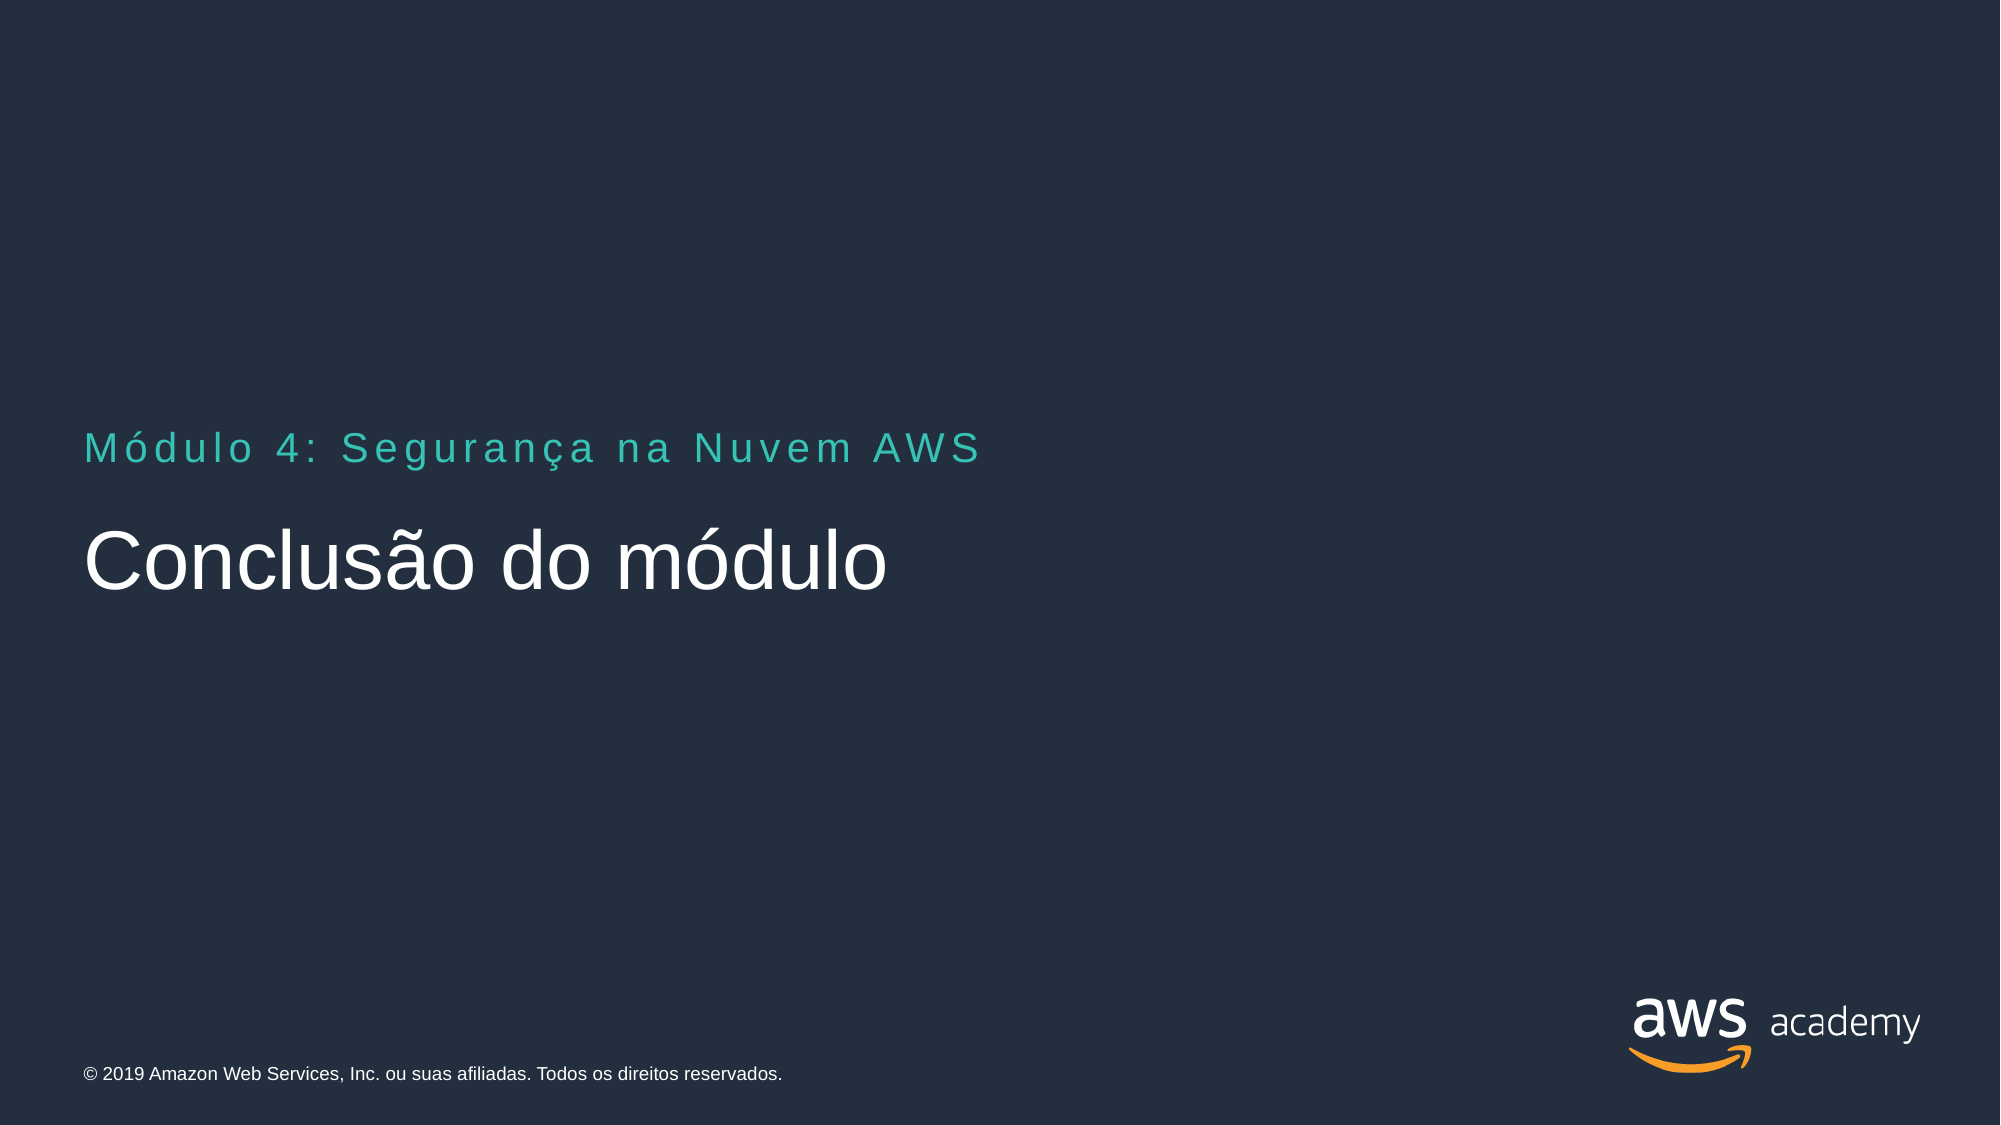

Módulo 4: Segurança na Nuvem AWS
# Conclusão do módulo
© 2019 Amazon Web Services, Inc. ou suas afiliadas. Todos os direitos reservados.